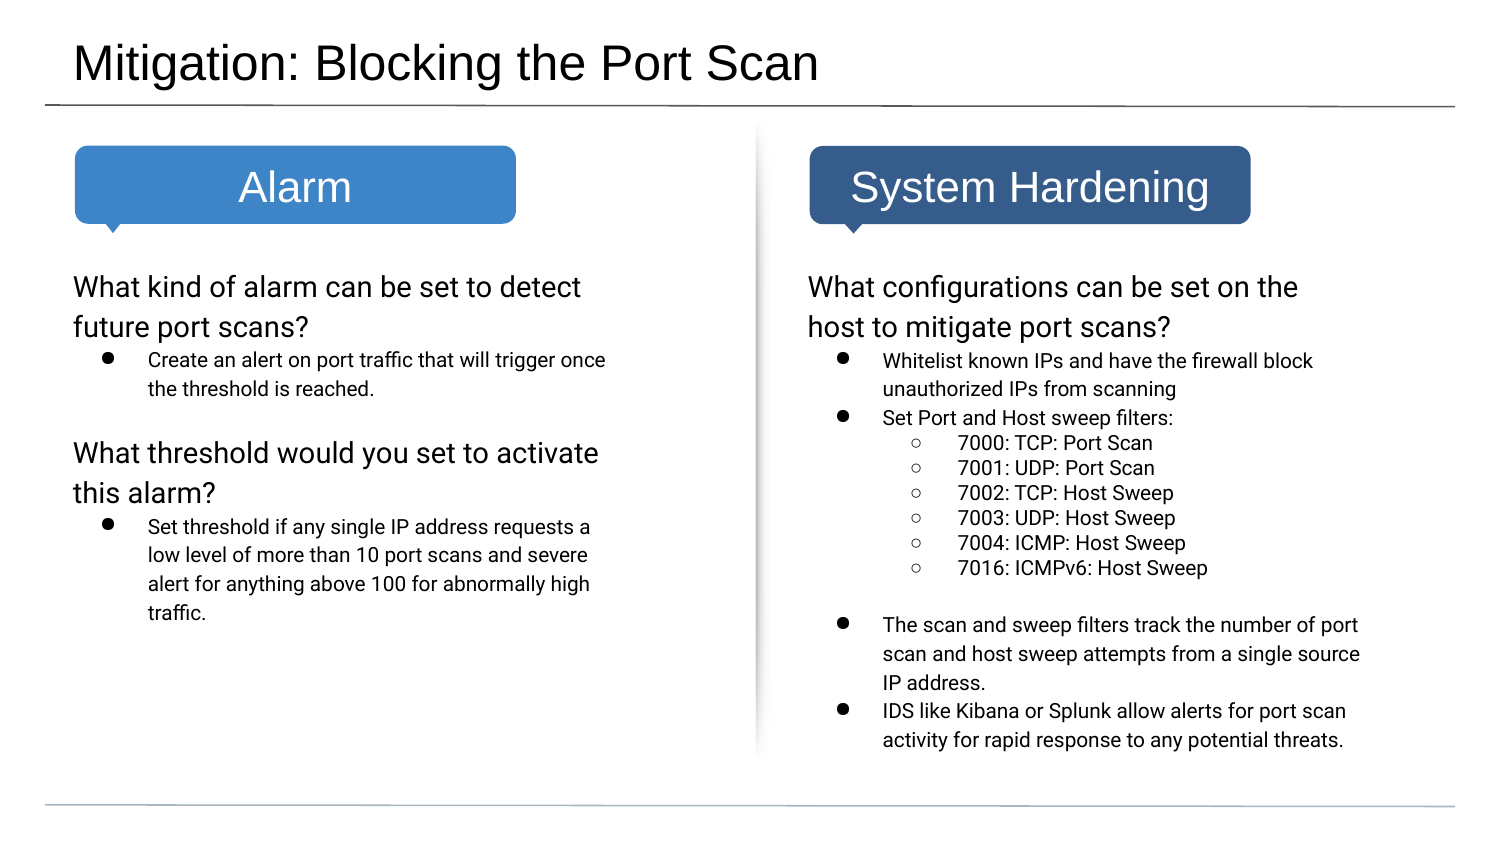

# Mitigation: Blocking the Port Scan
What kind of alarm can be set to detect future port scans?
Create an alert on port traffic that will trigger once the threshold is reached.

What threshold would you set to activate this alarm?
Set threshold if any single IP address requests a low level of more than 10 port scans and severe alert for anything above 100 for abnormally high traffic.
What configurations can be set on the host to mitigate port scans?
Whitelist known IPs and have the firewall block unauthorized IPs from scanning
Set Port and Host sweep filters:
7000: TCP: Port Scan
7001: UDP: Port Scan
7002: TCP: Host Sweep
7003: UDP: Host Sweep
7004: ICMP: Host Sweep
7016: ICMPv6: Host Sweep

The scan and sweep filters track the number of port scan and host sweep attempts from a single source IP address.
IDS like Kibana or Splunk allow alerts for port scan activity for rapid response to any potential threats.